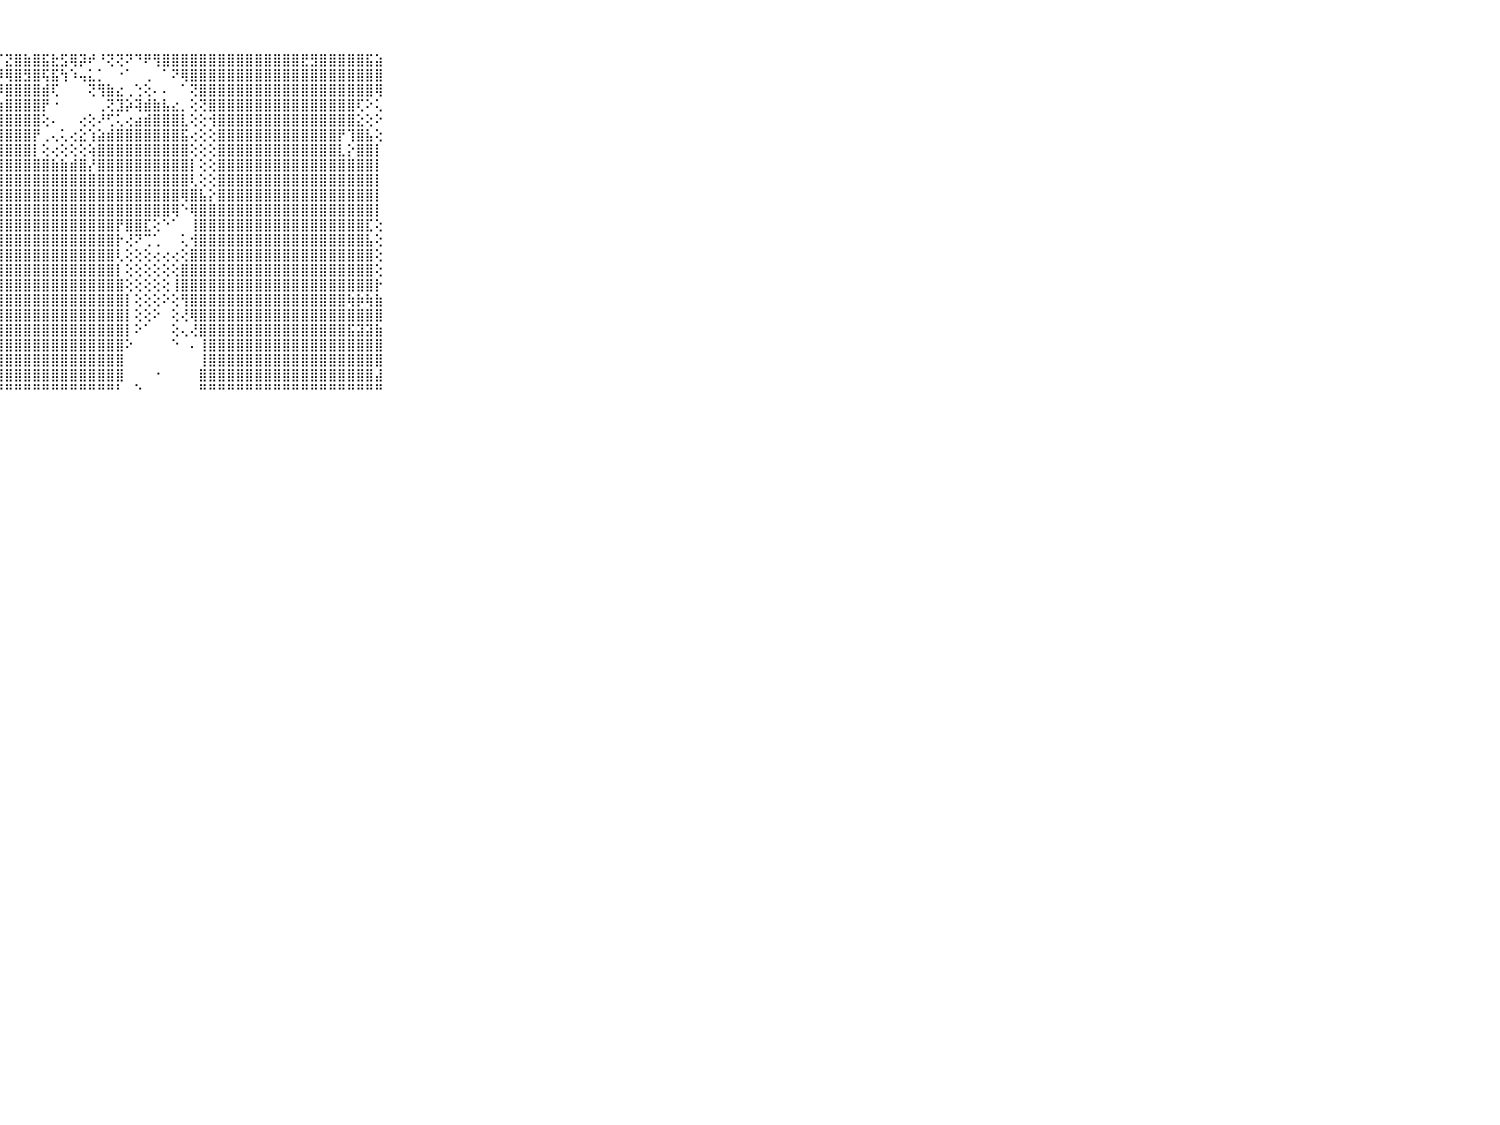

⠀⠀⠀⠀⠀⠀⠀⠀⠀⠀⠀⡕⢕⢳⣿⢿⢻⣿⣵⣵⣻⣿⣿⣿⣿⣞⣻⡏⣝⣿⣷⣿⣯⣗⣫⢿⡽⠞⠘⢝⢝⠝⠙⠟⢻⣿⣿⣿⣿⣿⣿⣿⣿⣿⣿⣿⣿⣿⣿⣿⣟⣻⣿⣿⣿⣿⣿⣯⣵⠀⠀⠀⠀⠀⠀⠀⠀⠀⠀⠀⠀
⠀⠀⠀⠀⠀⠀⠀⠀⠀⠀⠀⢱⣵⣽⣽⣳⣿⣿⢿⢿⡿⣿⣿⣽⣽⣾⣿⡿⢿⣿⣻⣿⢯⣯⢳⠱⢤⣅⡁⠀⠐⠁⠀⢀⠀⠁⠝⢿⣿⣿⣿⣿⣿⣿⣿⣿⣿⣿⣿⣿⣿⣿⣿⣿⣿⣿⣿⣿⣿⠀⠀⠀⠀⠀⠀⠀⠀⠀⠀⠀⠀
⠀⠀⠀⠀⠀⠀⠀⠀⠀⠀⠀⣷⣿⣿⣿⣿⣿⣽⣿⣷⣷⣾⣿⣿⢻⣷⣿⡿⣿⣿⣿⣿⣾⢏⠀⠀⠀⢝⢻⣷⣔⢀⢑⢕⠄⠄⠀⠁⢝⣿⣿⣿⣿⣿⣿⣿⣿⣿⣿⣿⣿⣿⣿⣿⣿⣿⣿⣿⢿⠀⠀⠀⠀⠀⠀⠀⠀⠀⠀⠀⠀
⠀⠀⠀⠀⠀⠀⠀⠀⠀⠀⠀⣽⣿⣟⣿⢿⢿⣟⣿⣿⣿⣯⣿⣽⣻⣿⣿⣷⣿⣿⣿⣿⡟⠐⠀⠀⠀⠀⢀⢝⣹⡵⢽⣾⣷⣧⣔⡀⢕⢝⣿⣿⣿⣿⣿⣿⣿⣿⣿⣿⣿⣿⣿⣿⣿⣿⢏⠕⢅⠀⠀⠀⠀⠀⠀⠀⠀⠀⠀⠀⠀
⠀⠀⠀⠀⠀⠀⠀⠀⠀⠀⠀⣿⣿⣿⣿⣿⣿⣿⣿⣿⣿⣿⣿⣿⣿⣿⣿⣿⣿⣿⣿⣿⢕⠄⠀⠀⢔⢕⠜⢋⢅⢔⣴⣾⣿⣿⣿⣇⢕⢕⢺⣿⣿⣿⣿⣿⣿⣿⣿⣿⣿⣿⣿⣿⣿⣿⣕⢕⠕⠀⠀⠀⠀⠀⠀⠀⠀⠀⠀⠀⠀
⠀⠀⠀⠀⠀⠀⠀⠀⠀⠀⠀⣿⣿⣿⣿⣿⣿⣿⣿⣿⣿⣿⣿⣿⣿⣿⣿⣿⣿⣿⣿⡟⢀⢄⢅⢔⣕⢱⣵⣾⣿⣿⣿⣿⣿⣿⣿⣯⢔⢕⢕⣿⣿⣿⣿⣿⣿⣿⣿⣿⣿⣿⣿⣿⡟⢹⣿⣧⢕⠀⠀⠀⠀⠀⠀⠀⠀⠀⠀⠀⠀
⠀⠀⠀⠀⠀⠀⠀⠀⠀⠀⠀⣿⣿⣿⣿⣿⣿⣿⣿⣿⣿⣿⣿⣿⣿⣿⣿⣿⣿⣿⣿⡇⢕⢔⢕⢕⢕⢵⣿⣿⣿⣿⣿⣿⣿⣿⣿⣿⢕⢕⢕⣿⣿⣿⣿⣿⣿⣿⣿⣿⣿⣿⣿⣿⣇⡕⣿⣿⡇⠀⠀⠀⠀⠀⠀⠀⠀⠀⠀⠀⠀
⠀⠀⠀⠀⠀⠀⠀⠀⠀⠀⠀⣿⣿⣿⣿⣿⣿⣿⣿⣿⣿⣿⣿⣿⣿⣿⣿⣿⣿⣿⣿⣿⣿⣷⣷⣾⣿⡜⣿⣿⣿⣿⣿⣿⣿⣿⣿⣿⡇⢕⢕⣿⣿⣿⣿⣿⣿⣿⣿⣿⣿⣿⣿⣿⣿⣿⣿⣿⡇⠀⠀⠀⠀⠀⠀⠀⠀⠀⠀⠀⠀
⠀⠀⠀⠀⠀⠀⠀⠀⠀⠀⠀⣿⣿⣿⣿⣿⣿⣿⣿⣿⣿⣿⣿⣿⣿⣿⣿⣿⣿⣿⣿⣿⣿⣿⣿⣿⣿⣿⣿⣿⣿⣿⣿⣿⣿⣿⣿⣿⢇⢕⢕⣿⣿⣿⣿⣿⣿⣿⣿⣿⣿⣿⣿⣿⣿⣿⣿⣿⡇⠀⠀⠀⠀⠀⠀⠀⠀⠀⠀⠀⠀
⠀⠀⠀⠀⠀⠀⠀⠀⠀⠀⠀⣿⣿⣿⣿⣿⣿⣿⣿⣿⣿⣿⣿⣿⣿⣿⣿⣿⣿⣿⣿⣿⣿⣿⣿⣿⣿⣿⣿⣿⣿⣿⣿⣿⣿⣿⣿⢿⣿⣧⡕⣿⣿⣿⣿⣿⣿⣿⣿⣿⣿⣿⣿⣿⣿⣿⣿⣿⡇⠀⠀⠀⠀⠀⠀⠀⠀⠀⠀⠀⠀
⠀⠀⠀⠀⠀⠀⠀⠀⠀⠀⠀⣿⣿⣿⣿⣿⣿⣿⣿⣿⣿⣿⣿⣿⣿⣿⣿⣿⣿⣿⣿⣿⣿⣿⣿⣿⣿⣿⣿⣿⣿⣿⣿⣿⣿⣿⢿⠑⢿⣿⣿⣿⣿⣿⣿⣿⣿⣿⣿⣿⣿⣿⣿⣿⣿⣿⣿⣿⡇⠀⠀⠀⠀⠀⠀⠀⠀⠀⠀⠀⠀
⠀⠀⠀⠀⠀⠀⠀⠀⠀⠀⠀⣿⣿⣿⣿⣿⣿⣿⣿⣿⣿⣿⣿⣿⣿⣿⣿⣿⣿⣿⣿⣿⣿⣿⣿⣿⣿⣿⣿⣿⡟⣿⣿⣏⢕⠑⠁⠀⢸⣿⣿⣿⣿⣿⣿⣿⣿⣿⣿⣿⣿⣿⣿⣿⣿⣿⣿⣏⢕⠀⠀⠀⠀⠀⠀⠀⠀⠀⠀⠀⠀
⠀⠀⠀⠀⠀⠀⠀⠀⠀⠀⠀⣿⣿⣿⣿⣿⣿⣿⣿⣿⣿⣿⣿⣿⣿⣿⣿⣿⣿⣿⣿⣿⣿⣿⣿⣿⣿⣿⣿⣿⡗⢜⠝⢉⢁⠀⠀⢅⢺⣿⣿⣿⣿⣿⣿⣿⣿⣿⣿⣿⣿⣿⣿⣿⣿⣿⣿⣧⢕⠀⠀⠀⠀⠀⠀⠀⠀⠀⠀⠀⠀
⠀⠀⠀⠀⠀⠀⠀⠀⠀⠀⠀⣿⣿⣿⣿⣿⣿⣿⣿⣿⣿⣿⣿⣿⣿⣿⣿⣿⣿⣿⣿⣿⣿⣿⣿⣿⣿⣿⣿⣿⢇⢕⢕⢕⢔⢔⢔⢕⣿⣿⣿⣿⣿⣿⣿⣿⣿⣿⣿⣿⣿⣿⣿⣿⣿⣿⣿⣿⢕⠀⠀⠀⠀⠀⠀⠀⠀⠀⠀⠀⠀
⠀⠀⠀⠀⠀⠀⠀⠀⠀⠀⠀⣿⣿⣿⣿⣿⣿⣿⣿⣿⣿⣿⣿⣿⣿⣿⣿⣿⣿⣿⣿⣿⣿⣿⣿⣿⣿⣿⣿⣿⡇⢕⢕⢕⢕⢕⢕⣿⣿⣿⣿⣿⣿⣿⣿⣿⣿⣿⣿⣿⣿⣿⣿⣿⣿⣿⣿⣿⢕⠀⠀⠀⠀⠀⠀⠀⠀⠀⠀⠀⠀
⠀⠀⠀⠀⠀⠀⠀⠀⠀⠀⠀⣿⣿⣿⣿⣿⣿⣿⣿⣿⣿⣿⣿⣿⣿⣿⣿⣿⣿⣿⣿⣿⣿⣿⣿⣿⣿⣿⣿⣿⣿⢕⢕⢕⢕⢕⢸⣿⣿⣿⣿⣿⣿⣿⣿⣿⣿⣿⣿⣿⣿⣿⣿⣿⣿⣿⣿⣿⡗⠀⠀⠀⠀⠀⠀⠀⠀⠀⠀⠀⠀
⠀⠀⠀⠀⠀⠀⠀⠀⠀⠀⠀⣿⣿⣿⣿⣿⣿⣿⣿⣿⣿⣿⣿⣿⣿⣿⣿⣿⣿⣿⣿⣿⣿⣿⣿⣿⣿⣿⣿⣿⣿⡇⢕⢕⢕⠕⢕⢻⣿⣿⣿⣿⣿⣿⣿⣿⣿⣿⣿⣿⣿⣿⣿⣿⣿⢷⡷⢷⣷⠀⠀⠀⠀⠀⠀⠀⠀⠀⠀⠀⠀
⠀⠀⠀⠀⠀⠀⠀⠀⠀⠀⠀⣿⣿⣿⣿⣿⣿⣿⣿⣿⣿⣿⣿⣿⣿⣿⣿⣿⣿⣿⣿⣿⣿⣿⣿⣿⣿⣿⣿⣿⣿⡇⢕⢕⠕⠀⢕⢜⢿⣿⣿⣿⣿⣿⣿⣿⣿⣿⣿⣿⣿⣿⣿⣿⣿⣿⣿⣿⣿⠀⠀⠀⠀⠀⠀⠀⠀⠀⠀⠀⠀
⠀⠀⠀⠀⠀⠀⠀⠀⠀⠀⠀⣿⣿⣿⣿⣿⣿⣿⣿⣿⣿⣿⣿⣿⣿⣿⣿⣿⣿⣿⣿⣿⣿⣿⣿⣿⣿⣿⣿⣿⣿⡇⠕⠁⠀⠀⢕⢄⢜⣿⣿⣿⣿⣿⣿⣿⣿⣿⣿⣿⣿⣿⣿⣿⣿⣯⣽⣽⣷⠀⠀⠀⠀⠀⠀⠀⠀⠀⠀⠀⠀
⠀⠀⠀⠀⠀⠀⠀⠀⠀⠀⠀⣿⣿⣿⣿⣿⣿⣿⣿⣿⣿⣿⣿⣿⣿⣿⣿⣿⣿⣿⣿⣿⣿⣿⣿⣿⣿⣿⣿⣿⣿⠕⠀⠀⠀⠀⠑⠀⠄⢸⣿⣿⣿⣿⣿⣿⣿⣿⣿⣿⣿⣿⣿⣿⣿⣿⣿⣿⣿⠀⠀⠀⠀⠀⠀⠀⠀⠀⠀⠀⠀
⠀⠀⠀⠀⠀⠀⠀⠀⠀⠀⠀⣿⣿⣿⣿⣿⣿⣿⣿⣿⣿⣿⣿⣿⣿⣿⣿⣿⣿⣿⣿⣿⣿⣿⣿⣿⣿⣿⣿⣿⣿⠀⠀⠀⠀⠀⠀⠀⠀⢸⣿⣿⣿⣿⣿⣿⣿⣿⣿⣿⣿⣿⣿⣿⣿⣿⣿⣿⣿⠀⠀⠀⠀⠀⠀⠀⠀⠀⠀⠀⠀
⠀⠀⠀⠀⠀⠀⠀⠀⠀⠀⠀⣿⣿⣿⣿⣿⣿⣿⣿⣿⣿⣿⣿⣿⣿⣿⣿⣿⣿⣿⣿⣿⣿⣿⣿⣿⣿⣿⣿⣿⣿⠀⠀⠀⠐⠀⠀⠀⠀⣿⣿⣿⣿⣿⣿⣿⣿⣿⣿⣿⣿⣿⣿⣿⣿⣿⣿⣿⣼⠀⠀⠀⠀⠀⠀⠀⠀⠀⠀⠀⠀
⠀⠀⠀⠀⠀⠀⠀⠀⠀⠀⠀⠛⠛⠛⠛⠛⠛⠛⠛⠛⠛⠛⠛⠛⠛⠛⠛⠛⠛⠛⠛⠛⠛⠛⠛⠛⠛⠛⠛⠛⠃⠀⠑⠀⠀⠀⠀⠀⠀⠛⠛⠛⠛⠛⠛⠛⠛⠛⠛⠛⠛⠛⠛⠛⠛⠛⠛⠛⠛⠀⠀⠀⠀⠀⠀⠀⠀⠀⠀⠀⠀